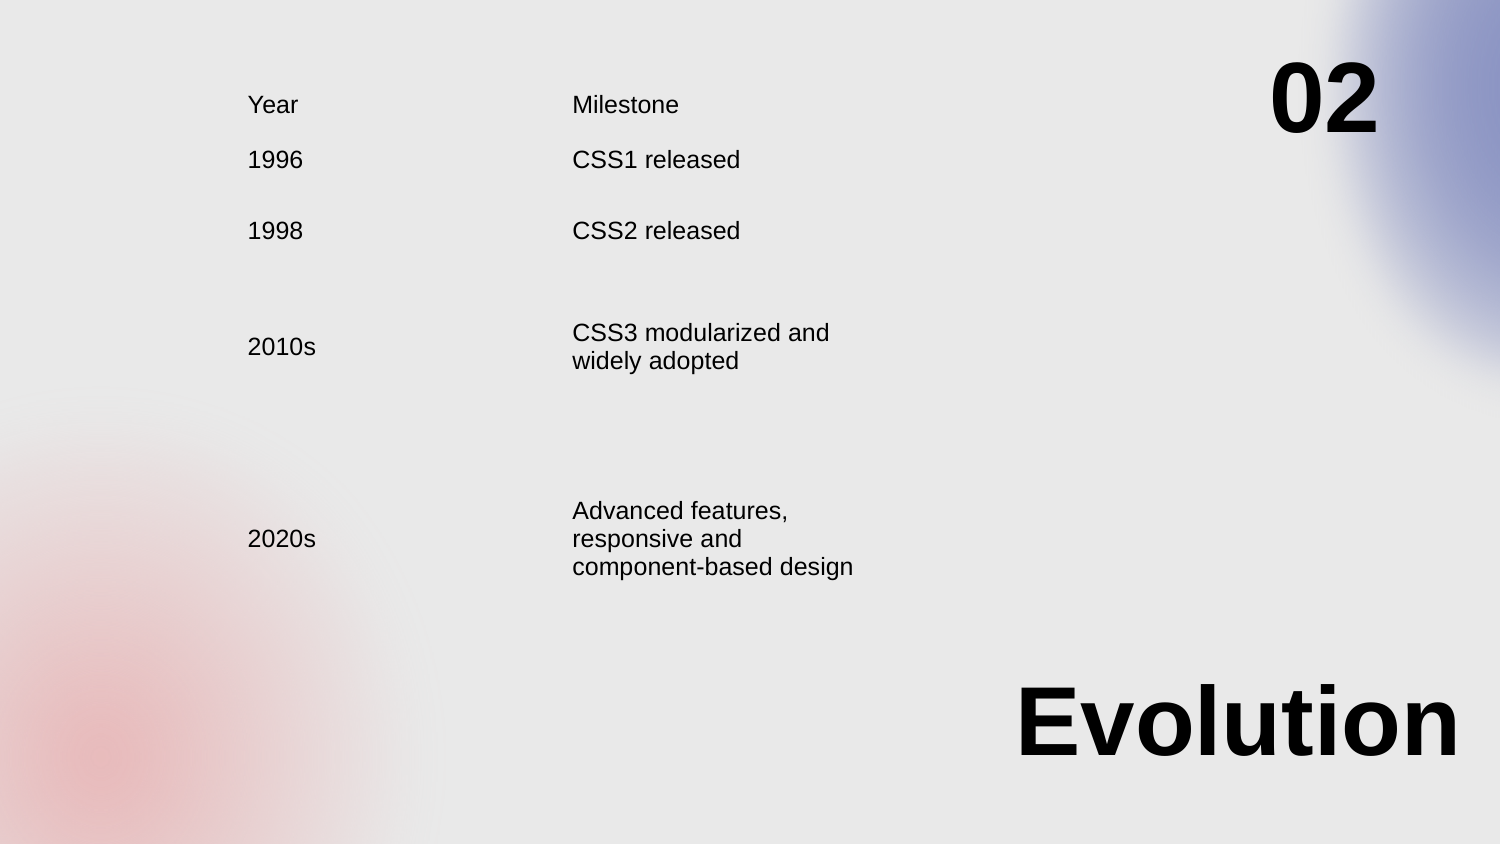

02
| Year | Milestone |
| --- | --- |
| 1996 | CSS1 released |
| 1998 | CSS2 released |
| 2010s | CSS3 modularized and widely adopted |
| 2020s | Advanced features, responsive and component-based design |

# Evolution